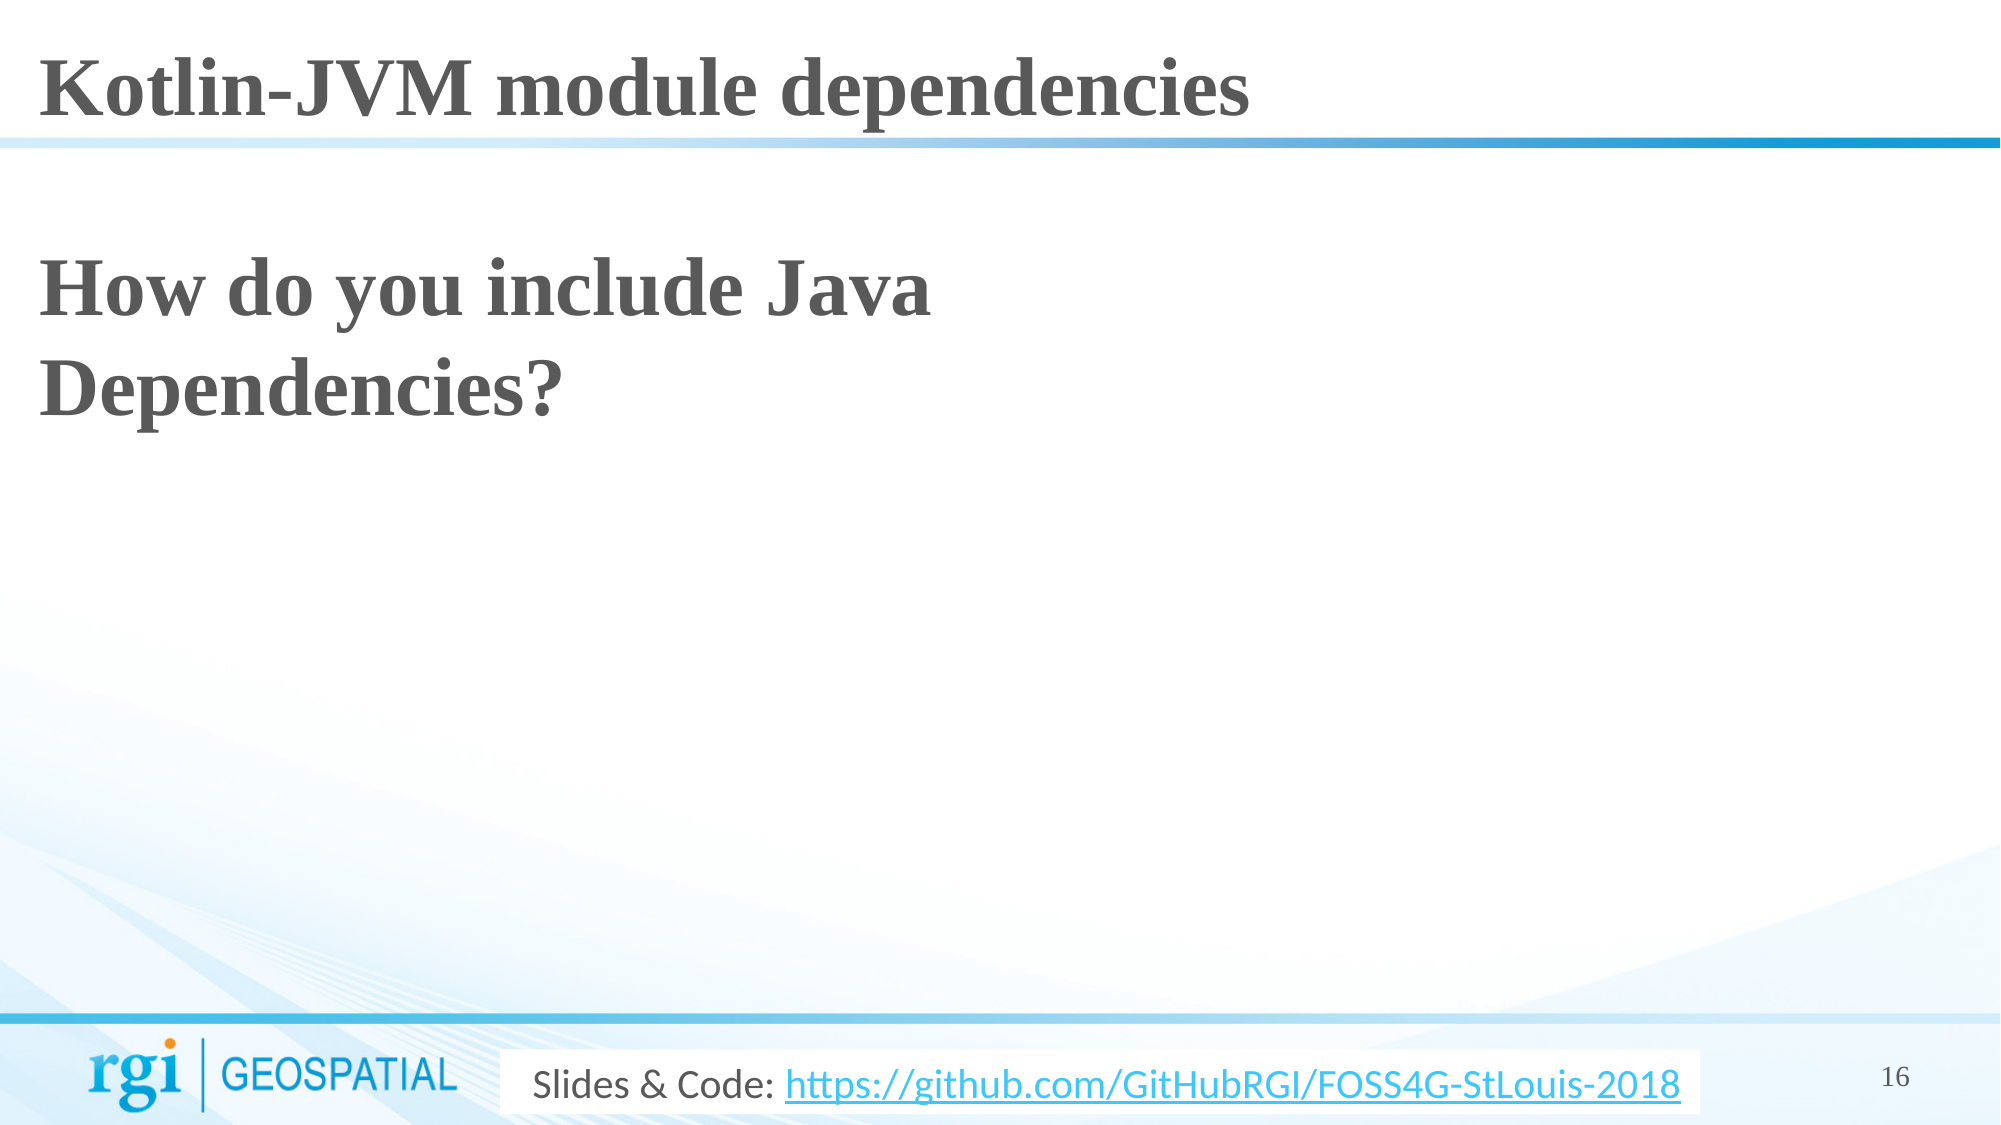

Kotlin-JVM module dependencies

How do you include Java Dependencies?
Slides & Code: https://github.com/GitHubRGI/FOSS4G-StLouis-2018